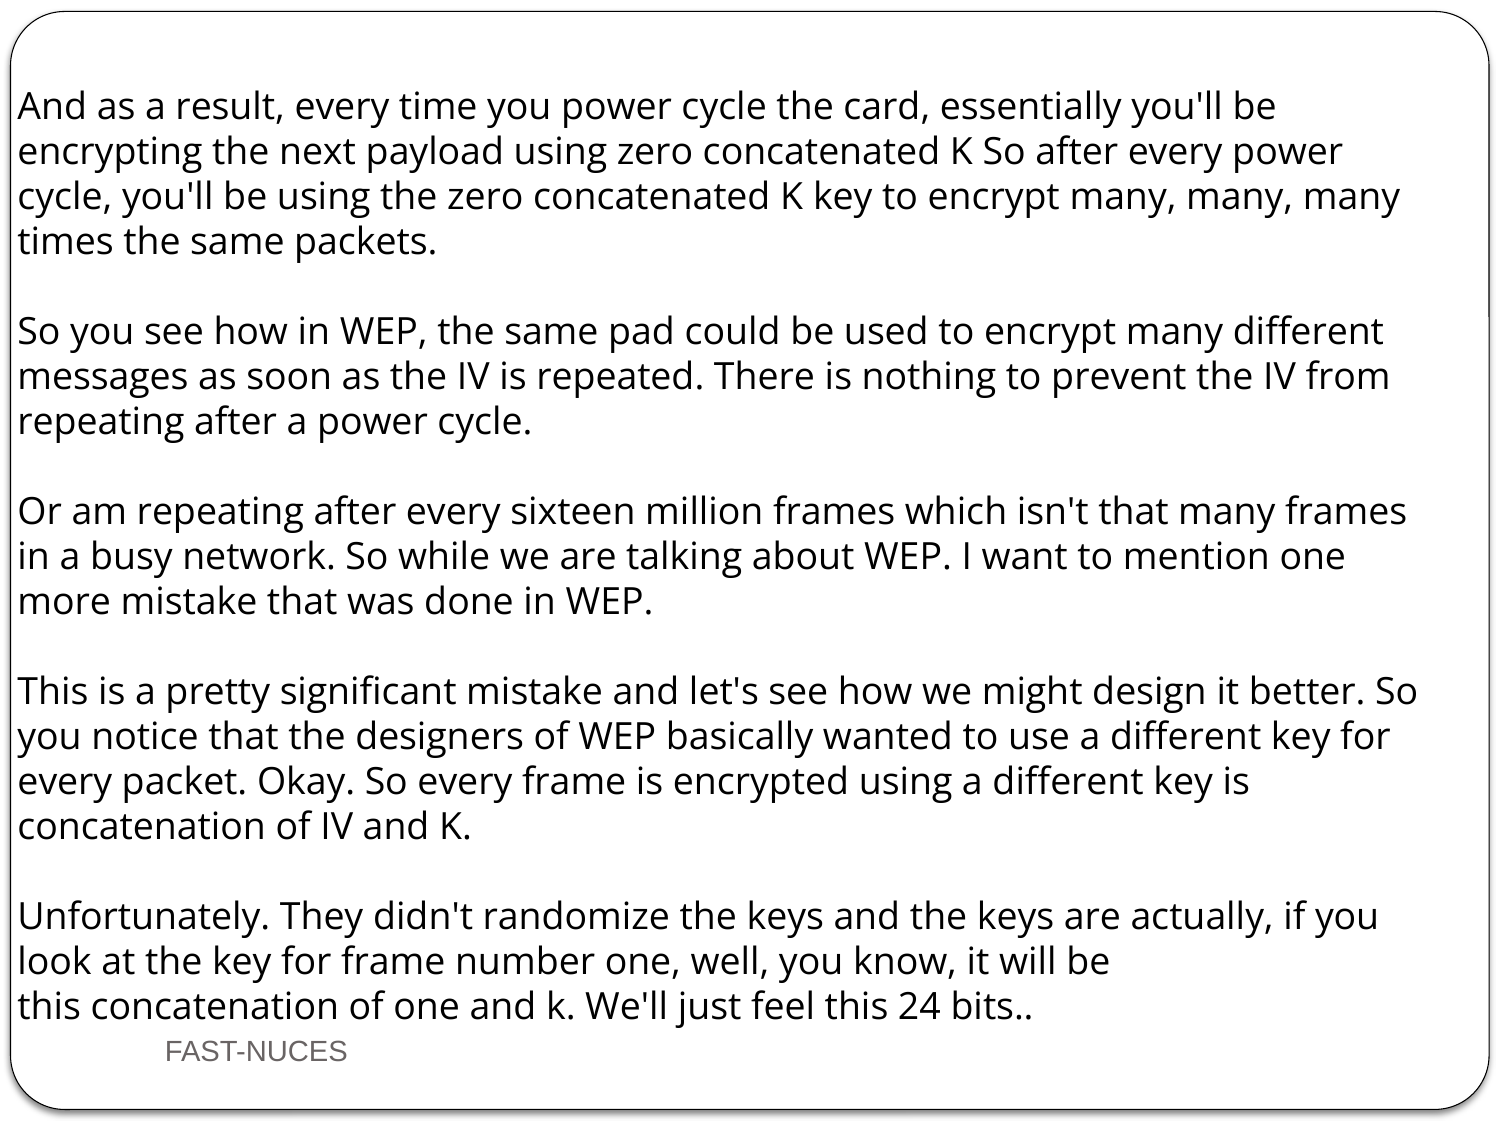

And as a result, every time you power cycle the card, essentially you'll be encrypting the next payload using zero concatenated K So after every power cycle, you'll be using the zero concatenated K key to encrypt many, many, many times the same packets.

So you see how in WEP, the same pad could be used to encrypt many different messages as soon as the IV is repeated. There is nothing to prevent the IV from repeating after a power cycle.

Or am repeating after every sixteen million frames which isn't that many frames in a busy network. So while we are talking about WEP. I want to mention one more mistake that was done in WEP.

This is a pretty significant mistake and let's see how we might design it better. So you notice that the designers of WEP basically wanted to use a different key for every packet. Okay. So every frame is encrypted using a different key is concatenation of IV and K.

Unfortunately. They didn't randomize the keys and the keys are actually, if you
look at the key for frame number one, well, you know, it will be this concatenation of one and k. We'll just feel this 24 bits..
FAST-NUCES